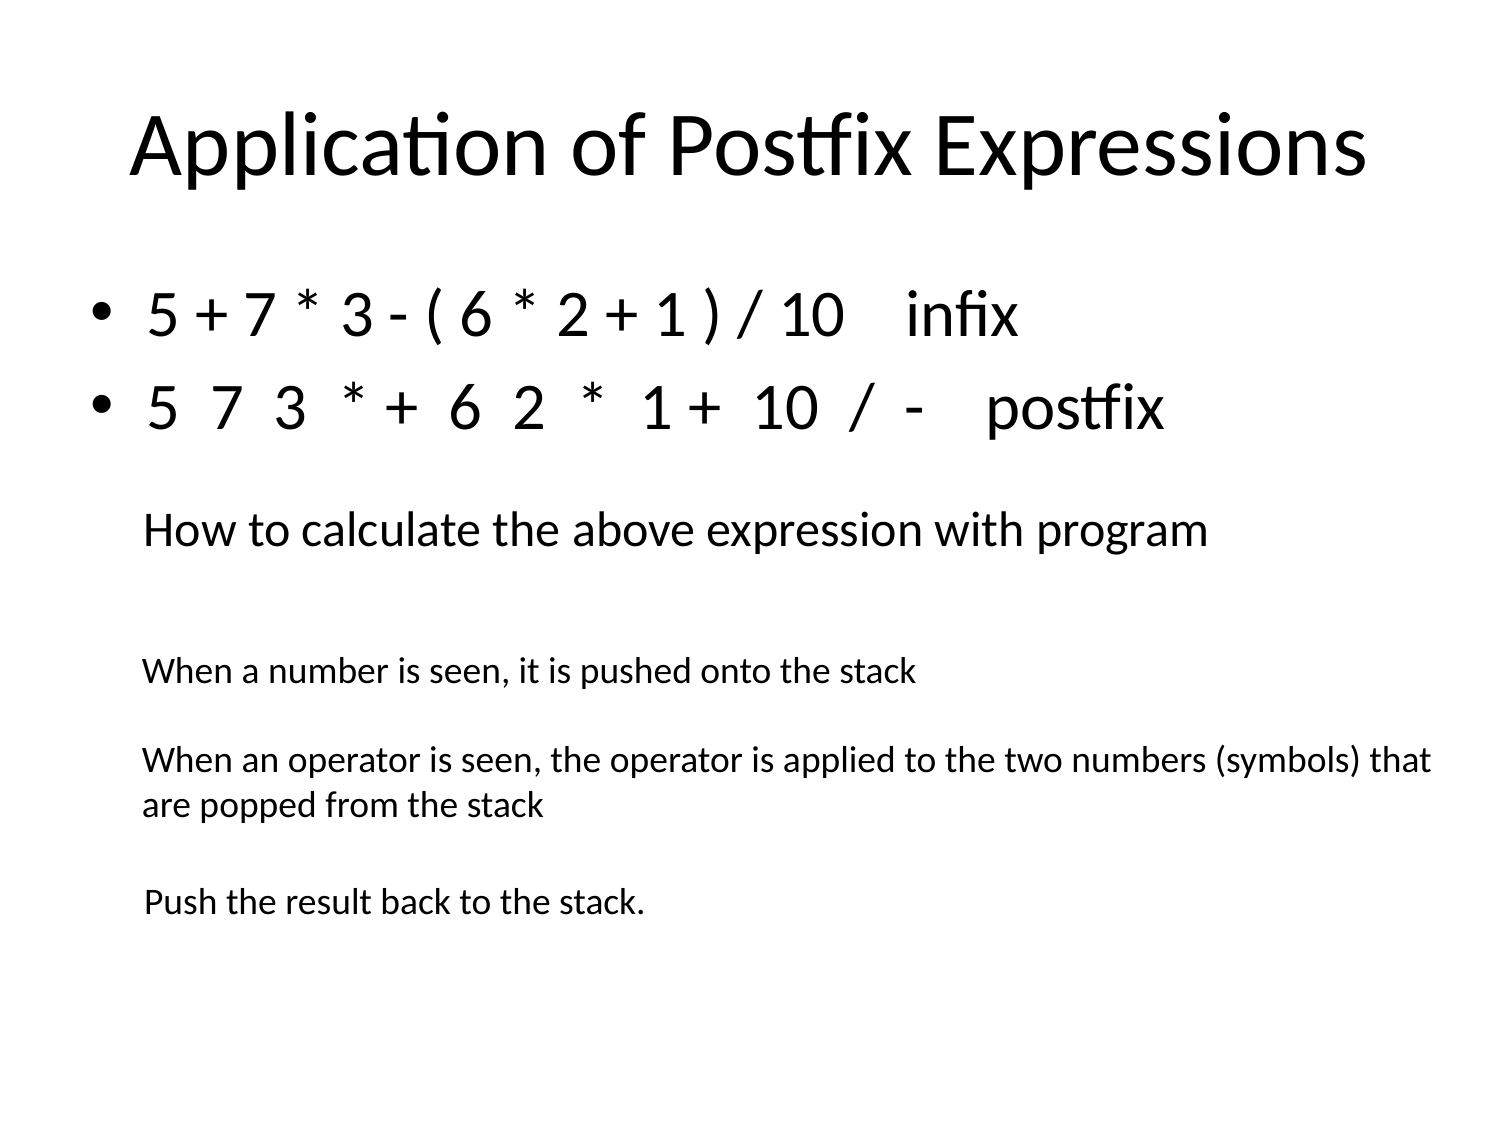

# Application of Postfix Expressions
5 + 7 * 3 - ( 6 * 2 + 1 ) / 10    infix
5  7  3  * +  6  2  *  1 +  10  /  -    postfix

How to calculate the above expression with program
When a number is seen, it is pushed onto the stack
When an operator is seen, the operator is applied to the two numbers (symbols) that are popped from the stack
Push the result back to the stack.